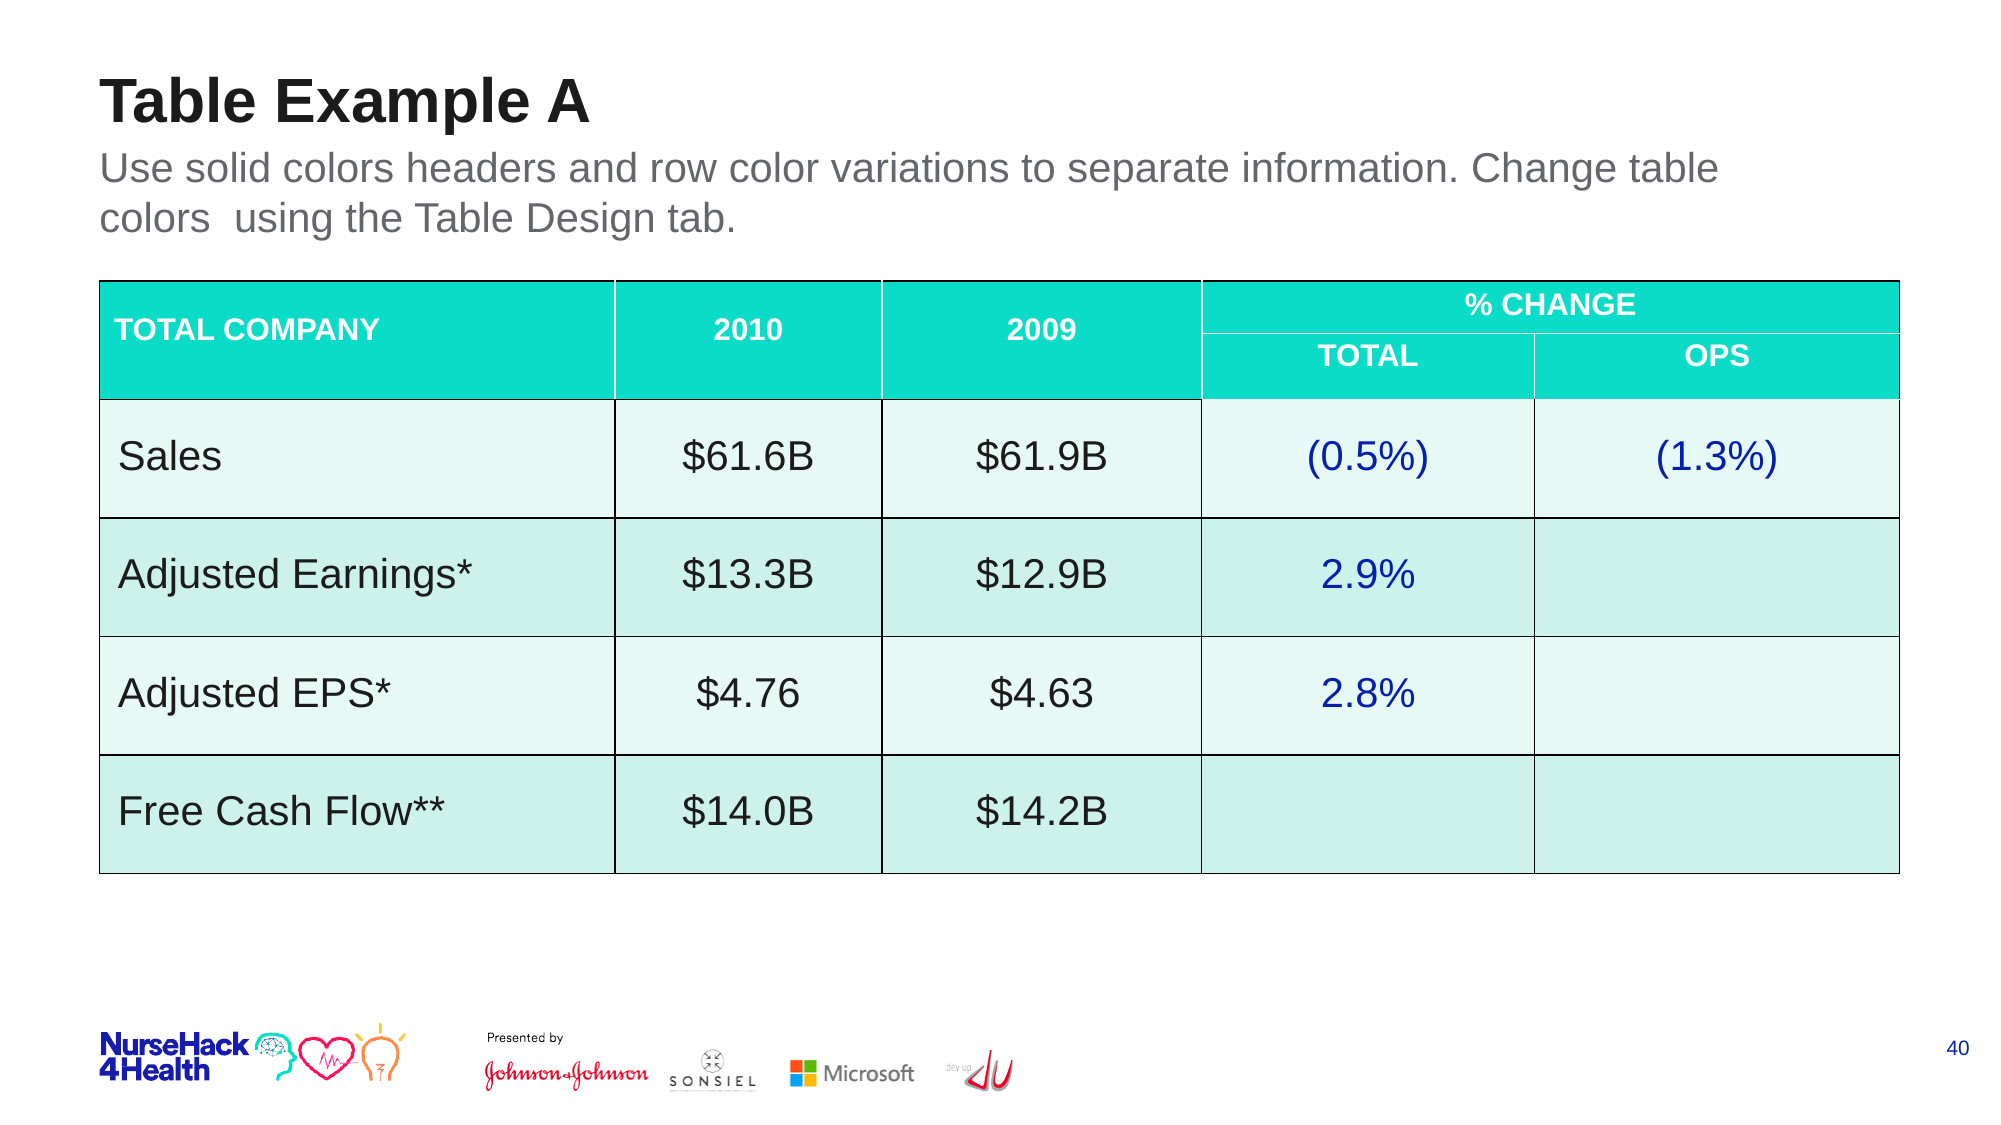

# Table Example A
Use solid colors headers and row color variations to separate information. Change table colors  using the Table Design tab.
| TOTAL COMPANY | 2010 | 2009 | % CHANGE |  |
| --- | --- | --- | --- | --- |
|  |  |  | TOTAL | OPS |
| Sales | $61.6B | $61.9B | (0.5%) | (1.3%) |
| Adjusted Earnings\* | $13.3B | $12.9B | 2.9% |  |
| Adjusted EPS\* | $4.76 | $4.63 | 2.8% |  |
| Free Cash Flow\*\* | $14.0B | $14.2B |  |  |
40